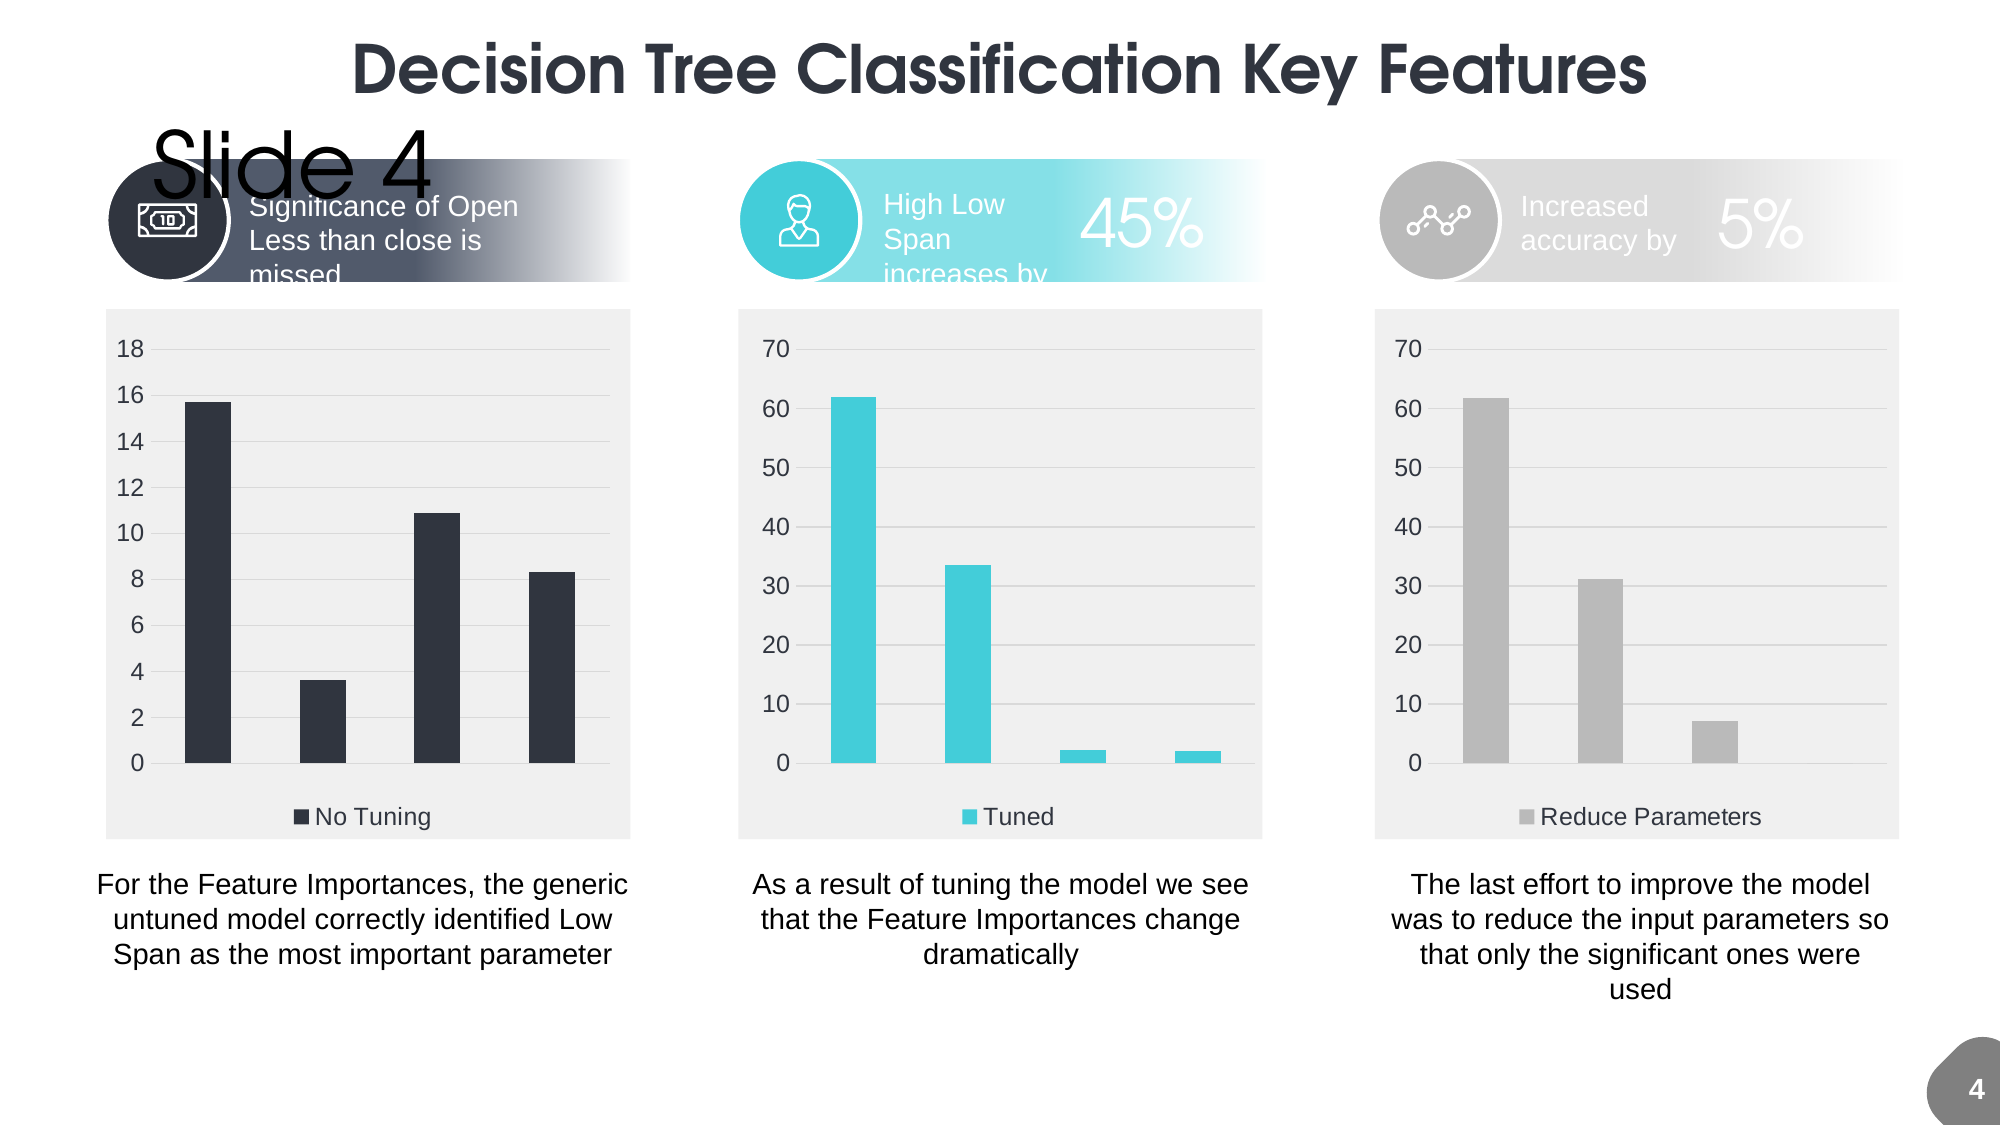

Decision Tree Classification Key Features
# Slide 4

45%
5%
High Low Span increases by
Significance of Open Less than close is missed
Increased accuracy by

### Chart

| Category | No Tuning |
|---|---|
| High Low Span | 15.7 |
| Open Less than Close | 3.6 |
| Volume Change | 10.9 |
| High Above EMA(4) | 8.3 |
For the Feature Importances, the generic untuned model correctly identified Low Span as the most important parameter

### Chart

| Category | Tuned |
|---|---|
| High Low Span | 62.0 |
| Open Less than Close | 33.6 |
| Volume Change | 2.3 |
| High Above EMA(4) | 2.1 |
As a result of tuning the model we see that the Feature Importances change dramatically

### Chart

| Category | Reduce Parameters |
|---|---|
| High Low Span | 61.7 |
| Open Less than Close | 31.1 |
| Volume Change | 7.2 |
| High Above EMA(4) | 0.0 |
The last effort to improve the model was to reduce the input parameters so that only the significant ones were used

4